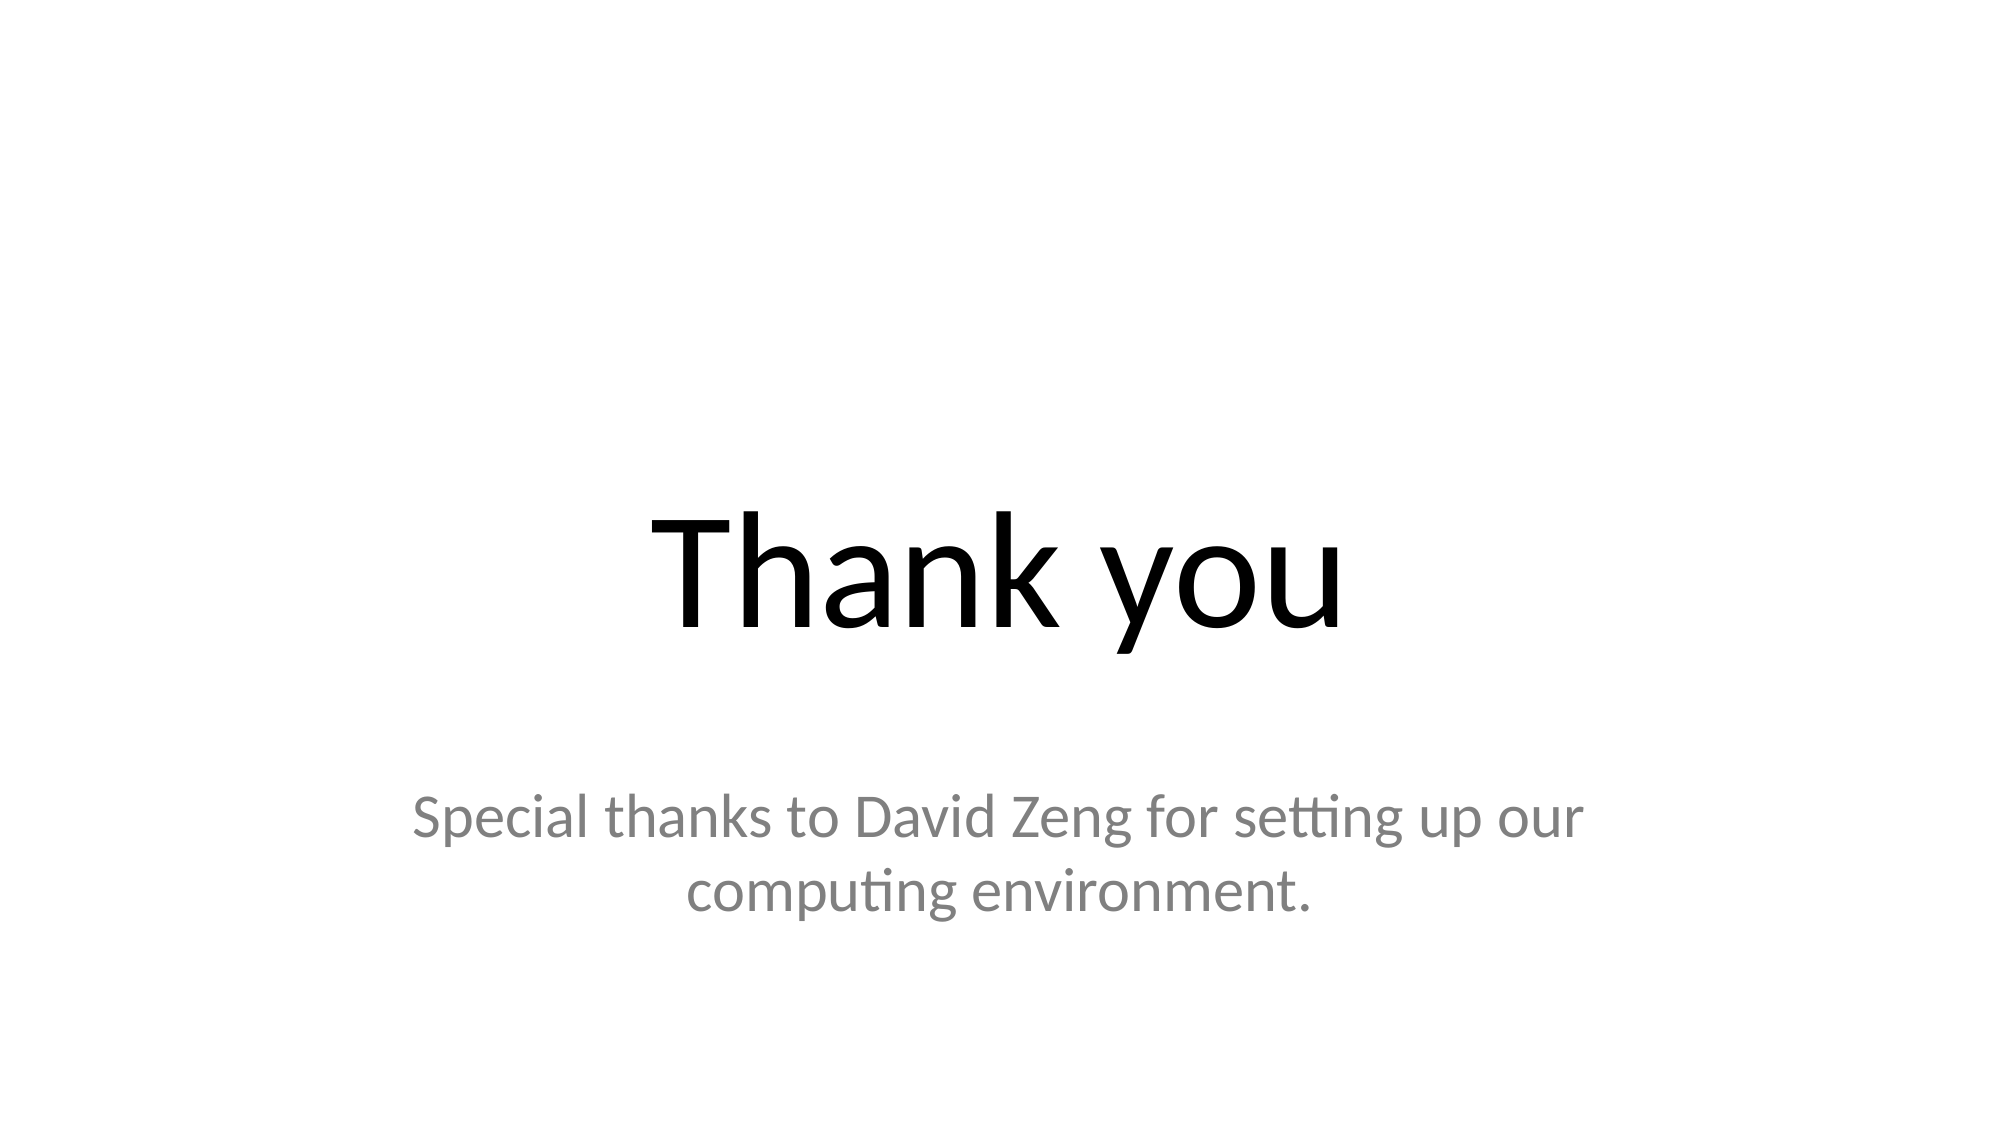

Thank you
Special thanks to David Zeng for setting up our computing environment.